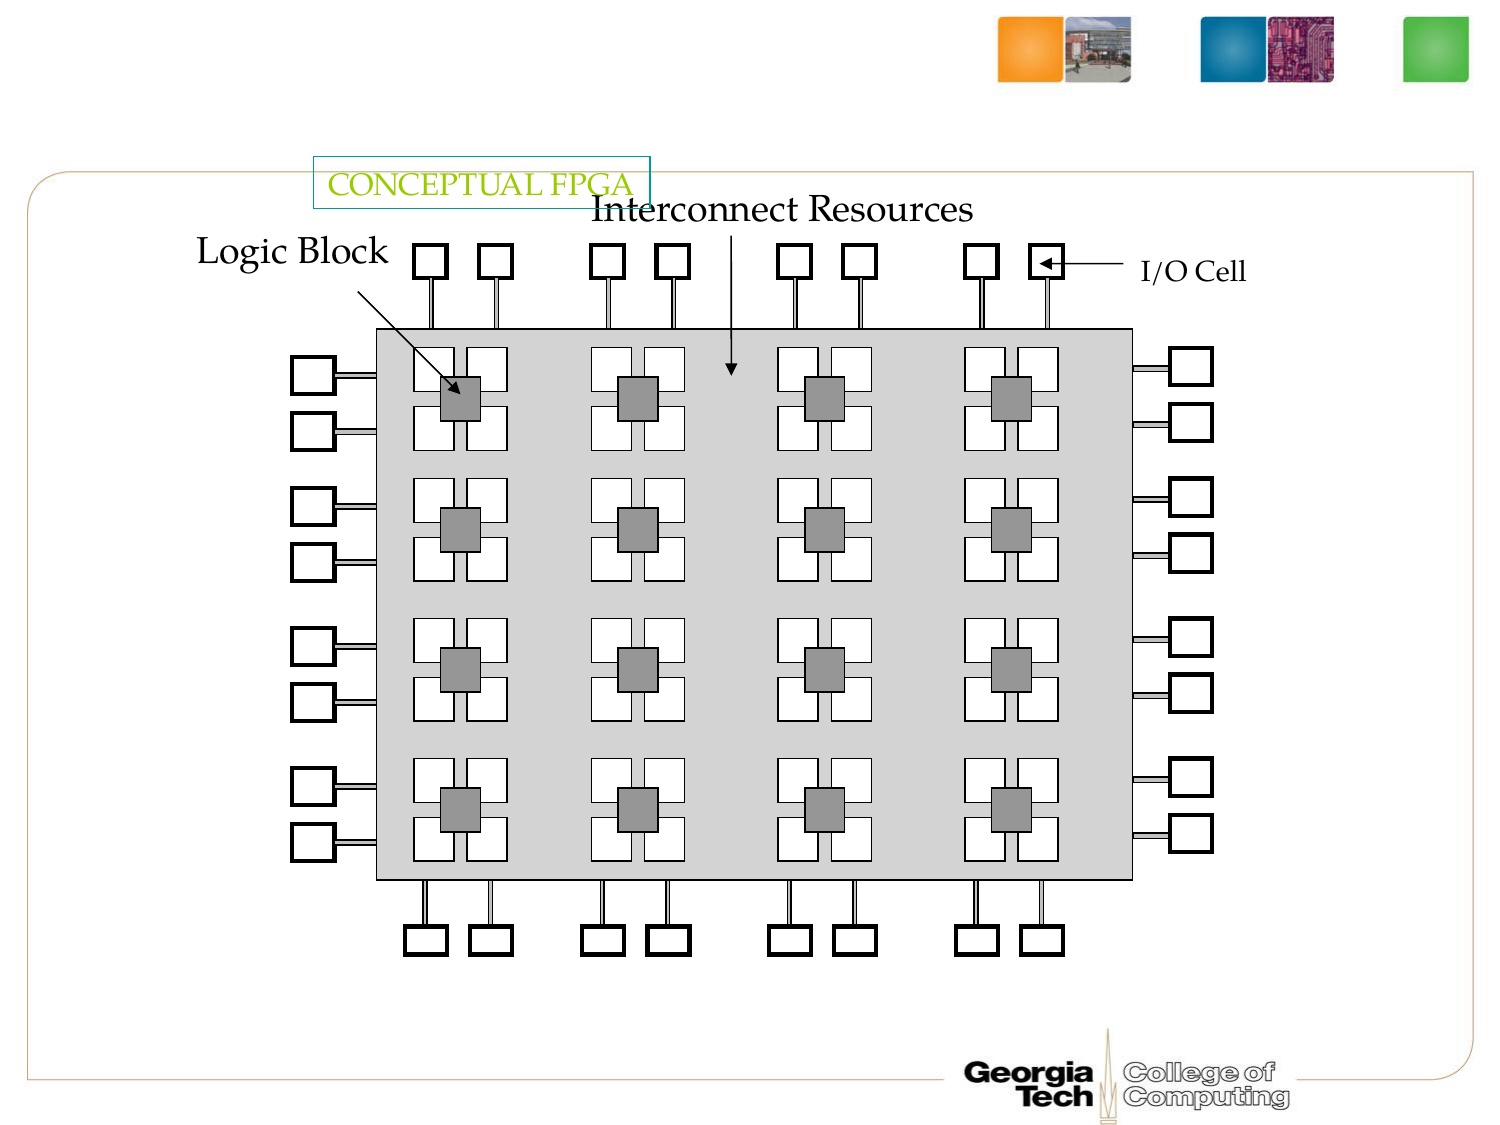

#
CONCEPTUAL FPGA
Interconnect Resources

Logic Block

I/O Cell